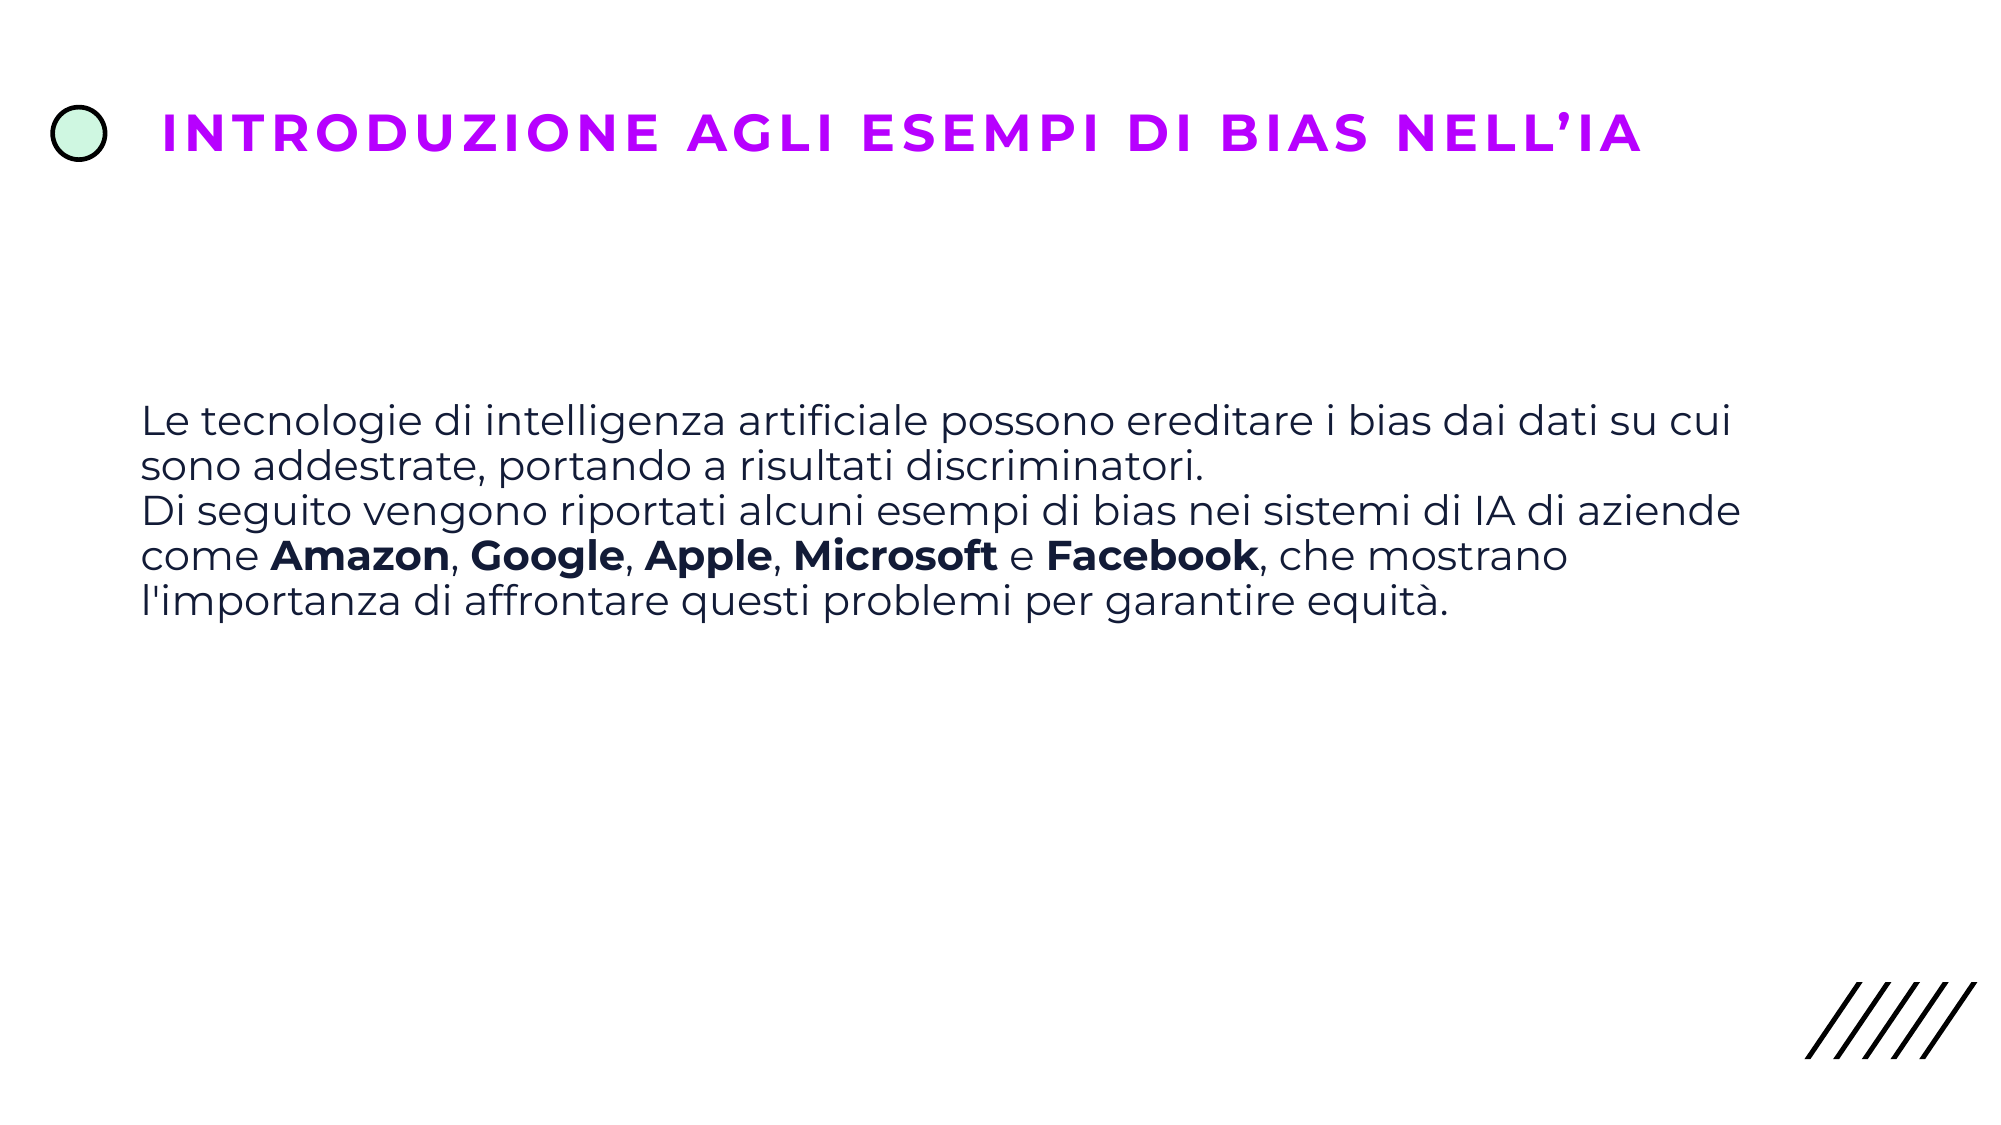

INTRODUZIONE AGLI ESEMPI DI BIAS NELL’IA
Le tecnologie di intelligenza artificiale possono ereditare i bias dai dati su cui sono addestrate, portando a risultati discriminatori.
Di seguito vengono riportati alcuni esempi di bias nei sistemi di IA di aziende come Amazon, Google, Apple, Microsoft e Facebook, che mostrano l'importanza di affrontare questi problemi per garantire equità.